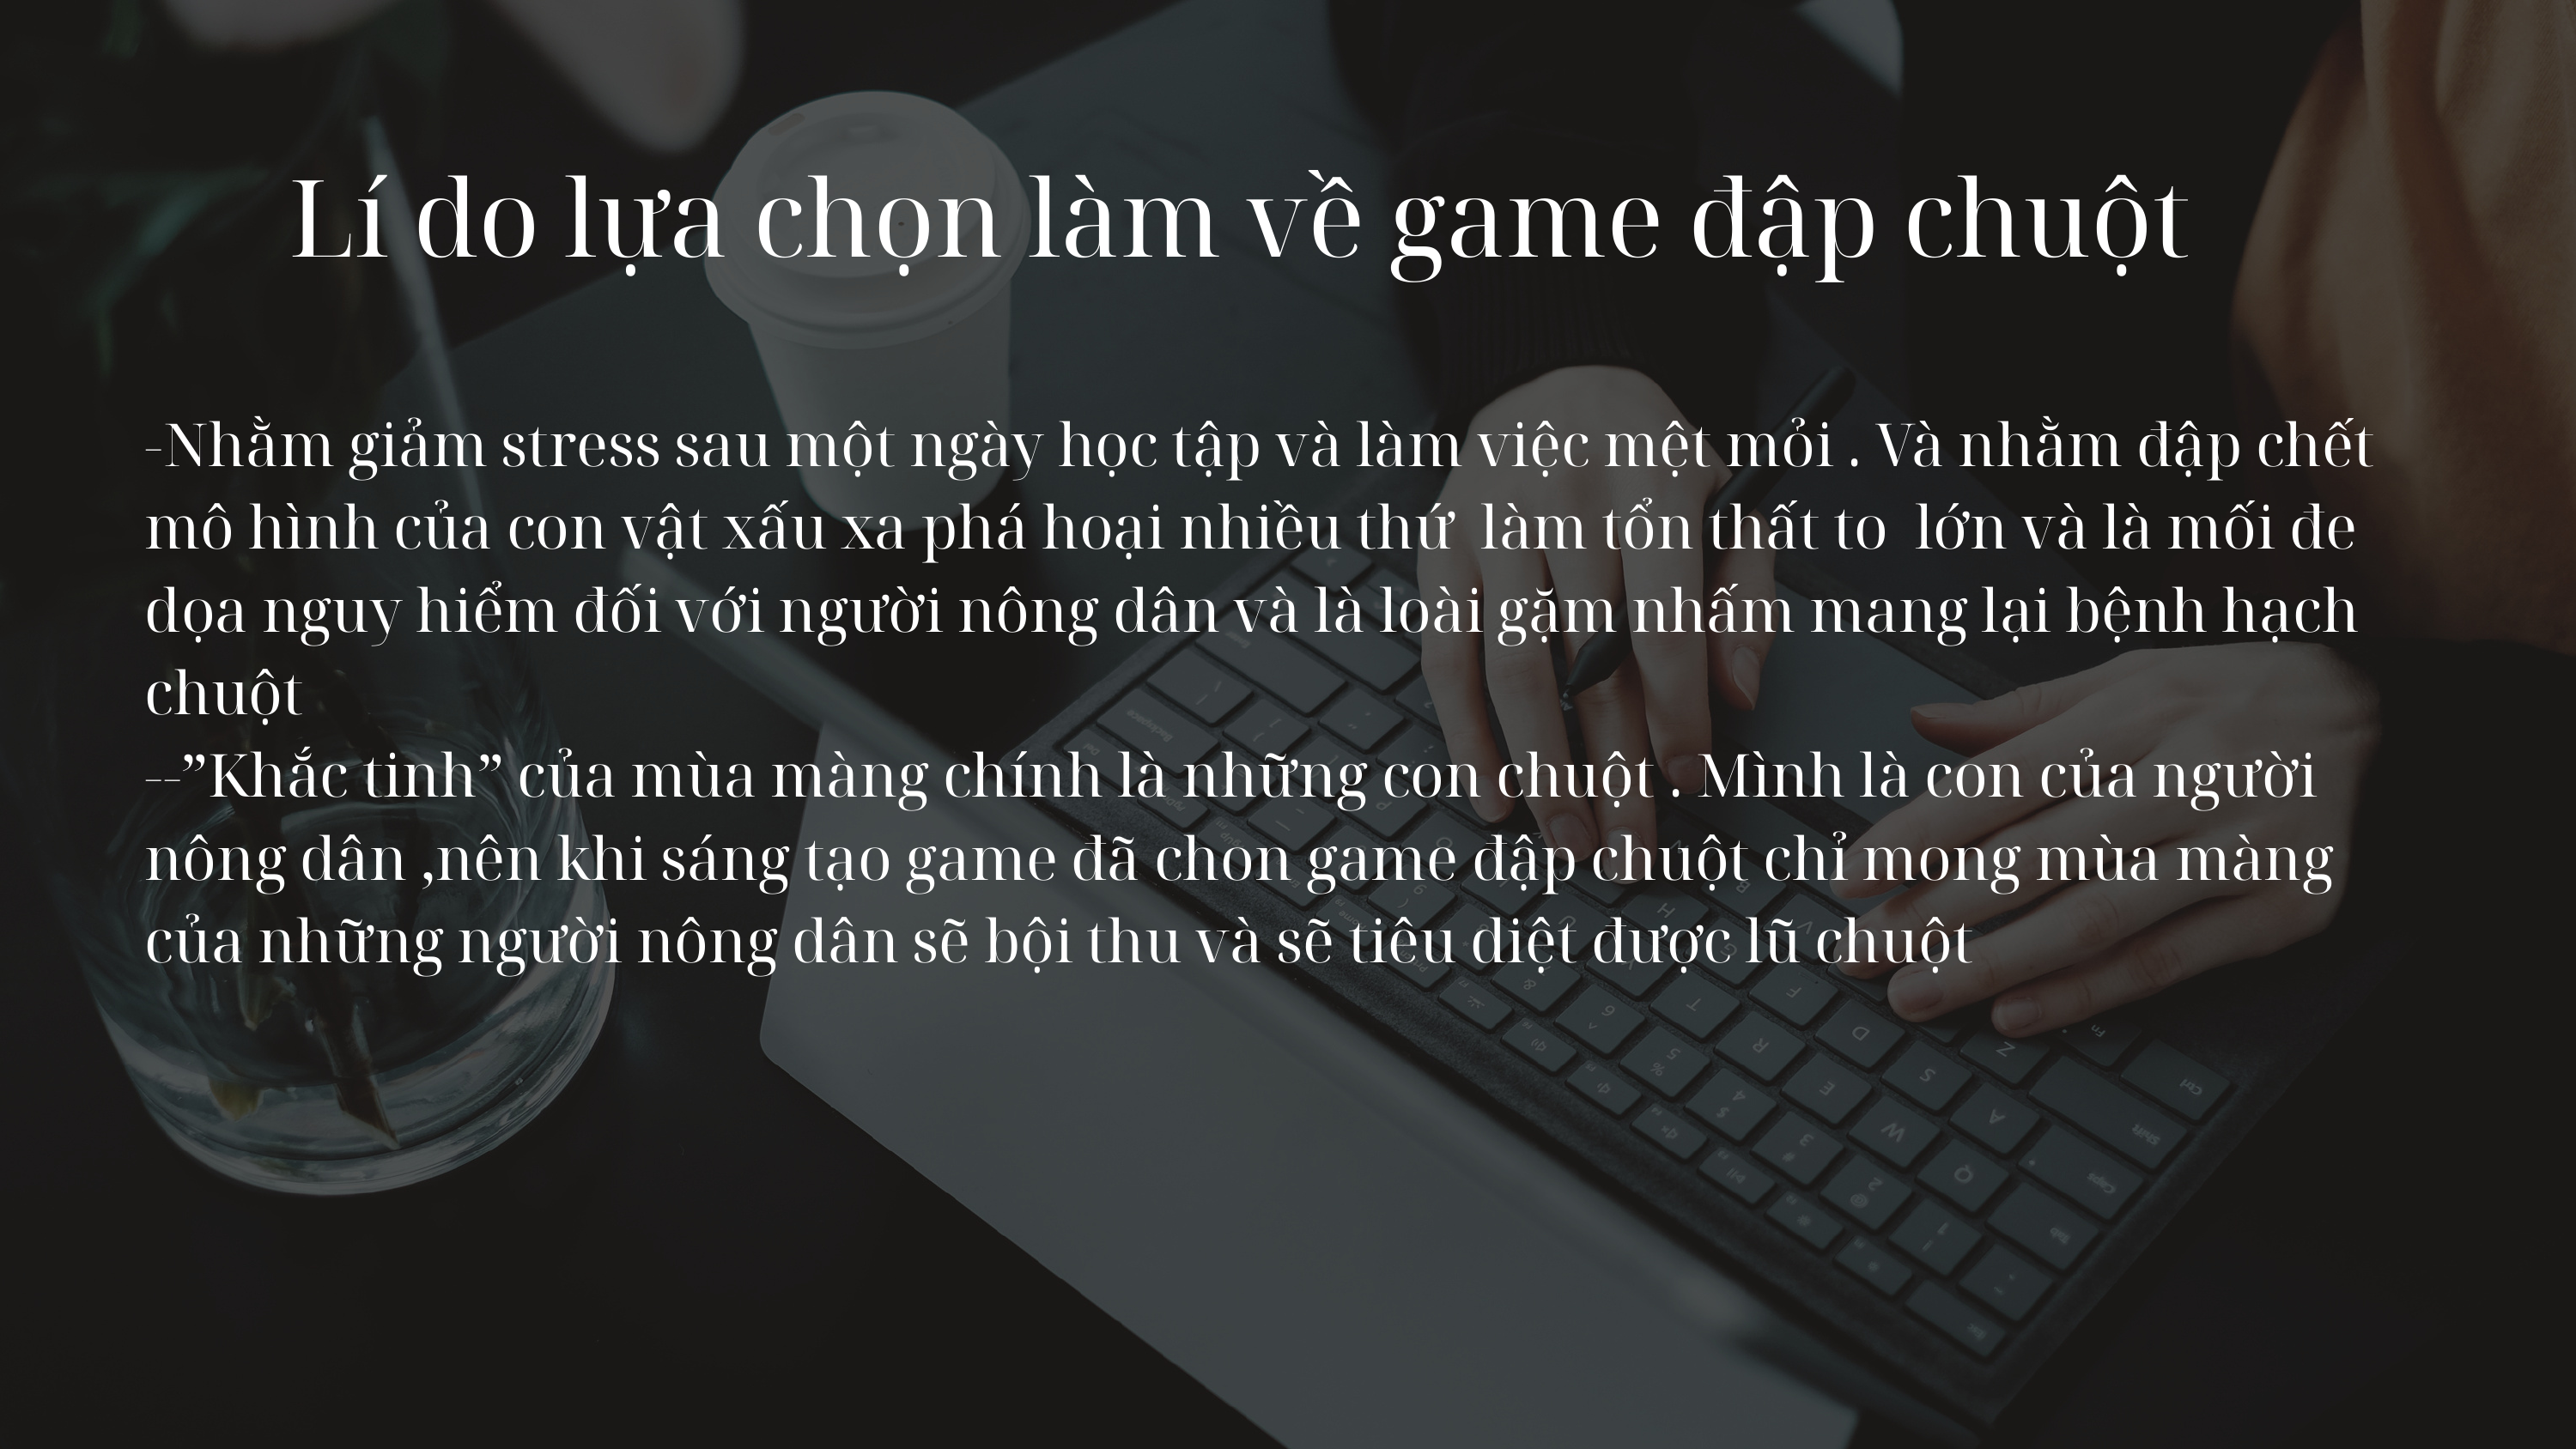

Lí do lựa chọn làm về game đập chuột
-Nhằm giảm stress sau một ngày học tập và làm việc mệt mỏi . Và nhằm đập chết mô hình của con vật xấu xa phá hoại nhiều thứ  làm tổn thất to  lớn và là mối đe dọa nguy hiểm đối với người nông dân và là loài gặm nhấm mang lại bệnh hạch chuột
--”Khắc tinh” của mùa màng chính là những con chuột . Mình là con của người nông dân ,nên khi sáng tạo game đã chon game đập chuột chỉ mong mùa màng của những người nông dân sẽ bội thu và sẽ tiêu diệt được lũ chuột